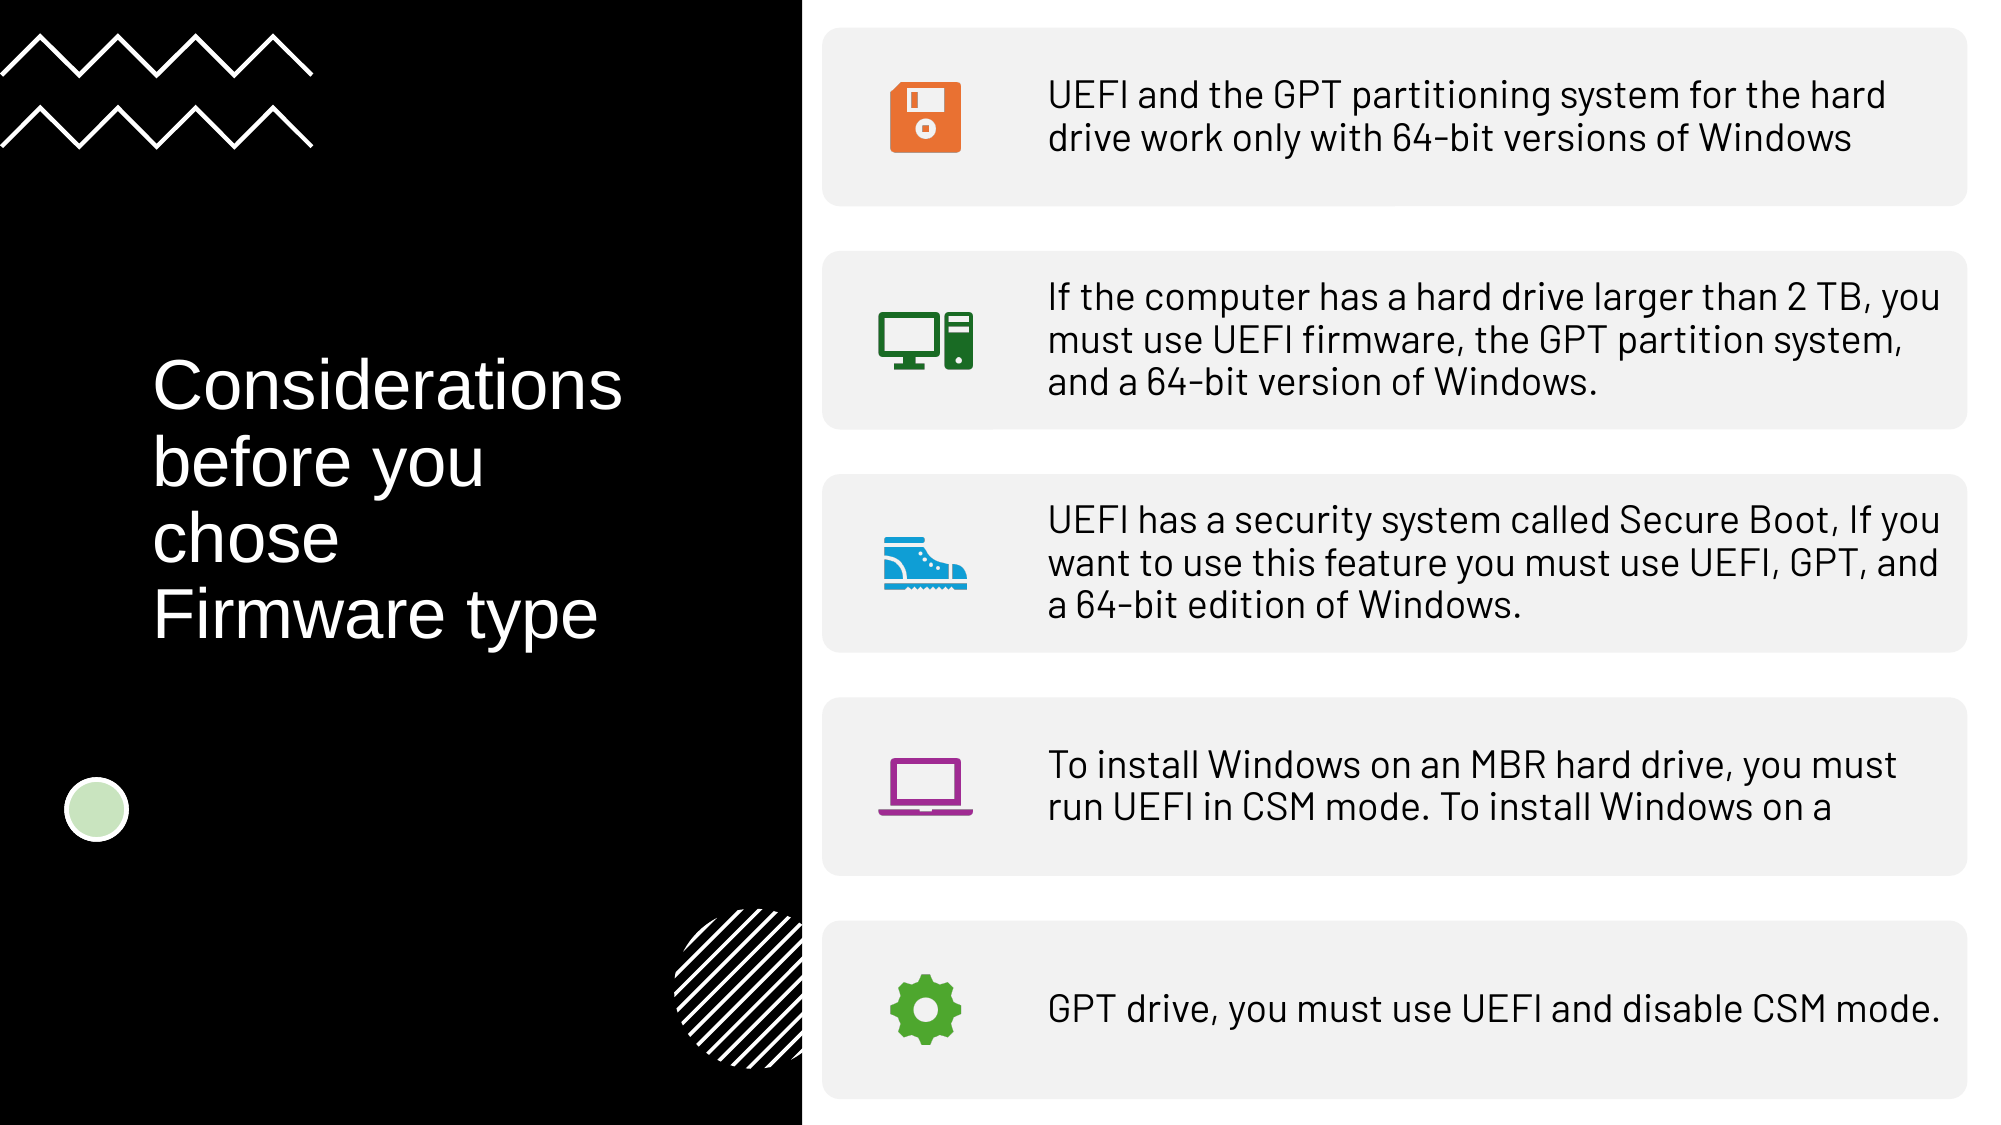

UEFI and the GPT partitioning system for the hard drive work only with 64-bit versions of Windows

# Considerations before you chose Firmware type

If the computer has a hard drive larger than 2 TB, you must use UEFI firmware, the GPT partition system, and a 64-bit version of Windows.

UEFI has a security system called Secure Boot, If you want to use this feature you must use UEFI, GPT, and a 64-bit edition of Windows.

To install Windows on an MBR hard drive, you must run UEFI in CSM mode. To install Windows on a

GPT drive, you must use UEFI and disable CSM mode.